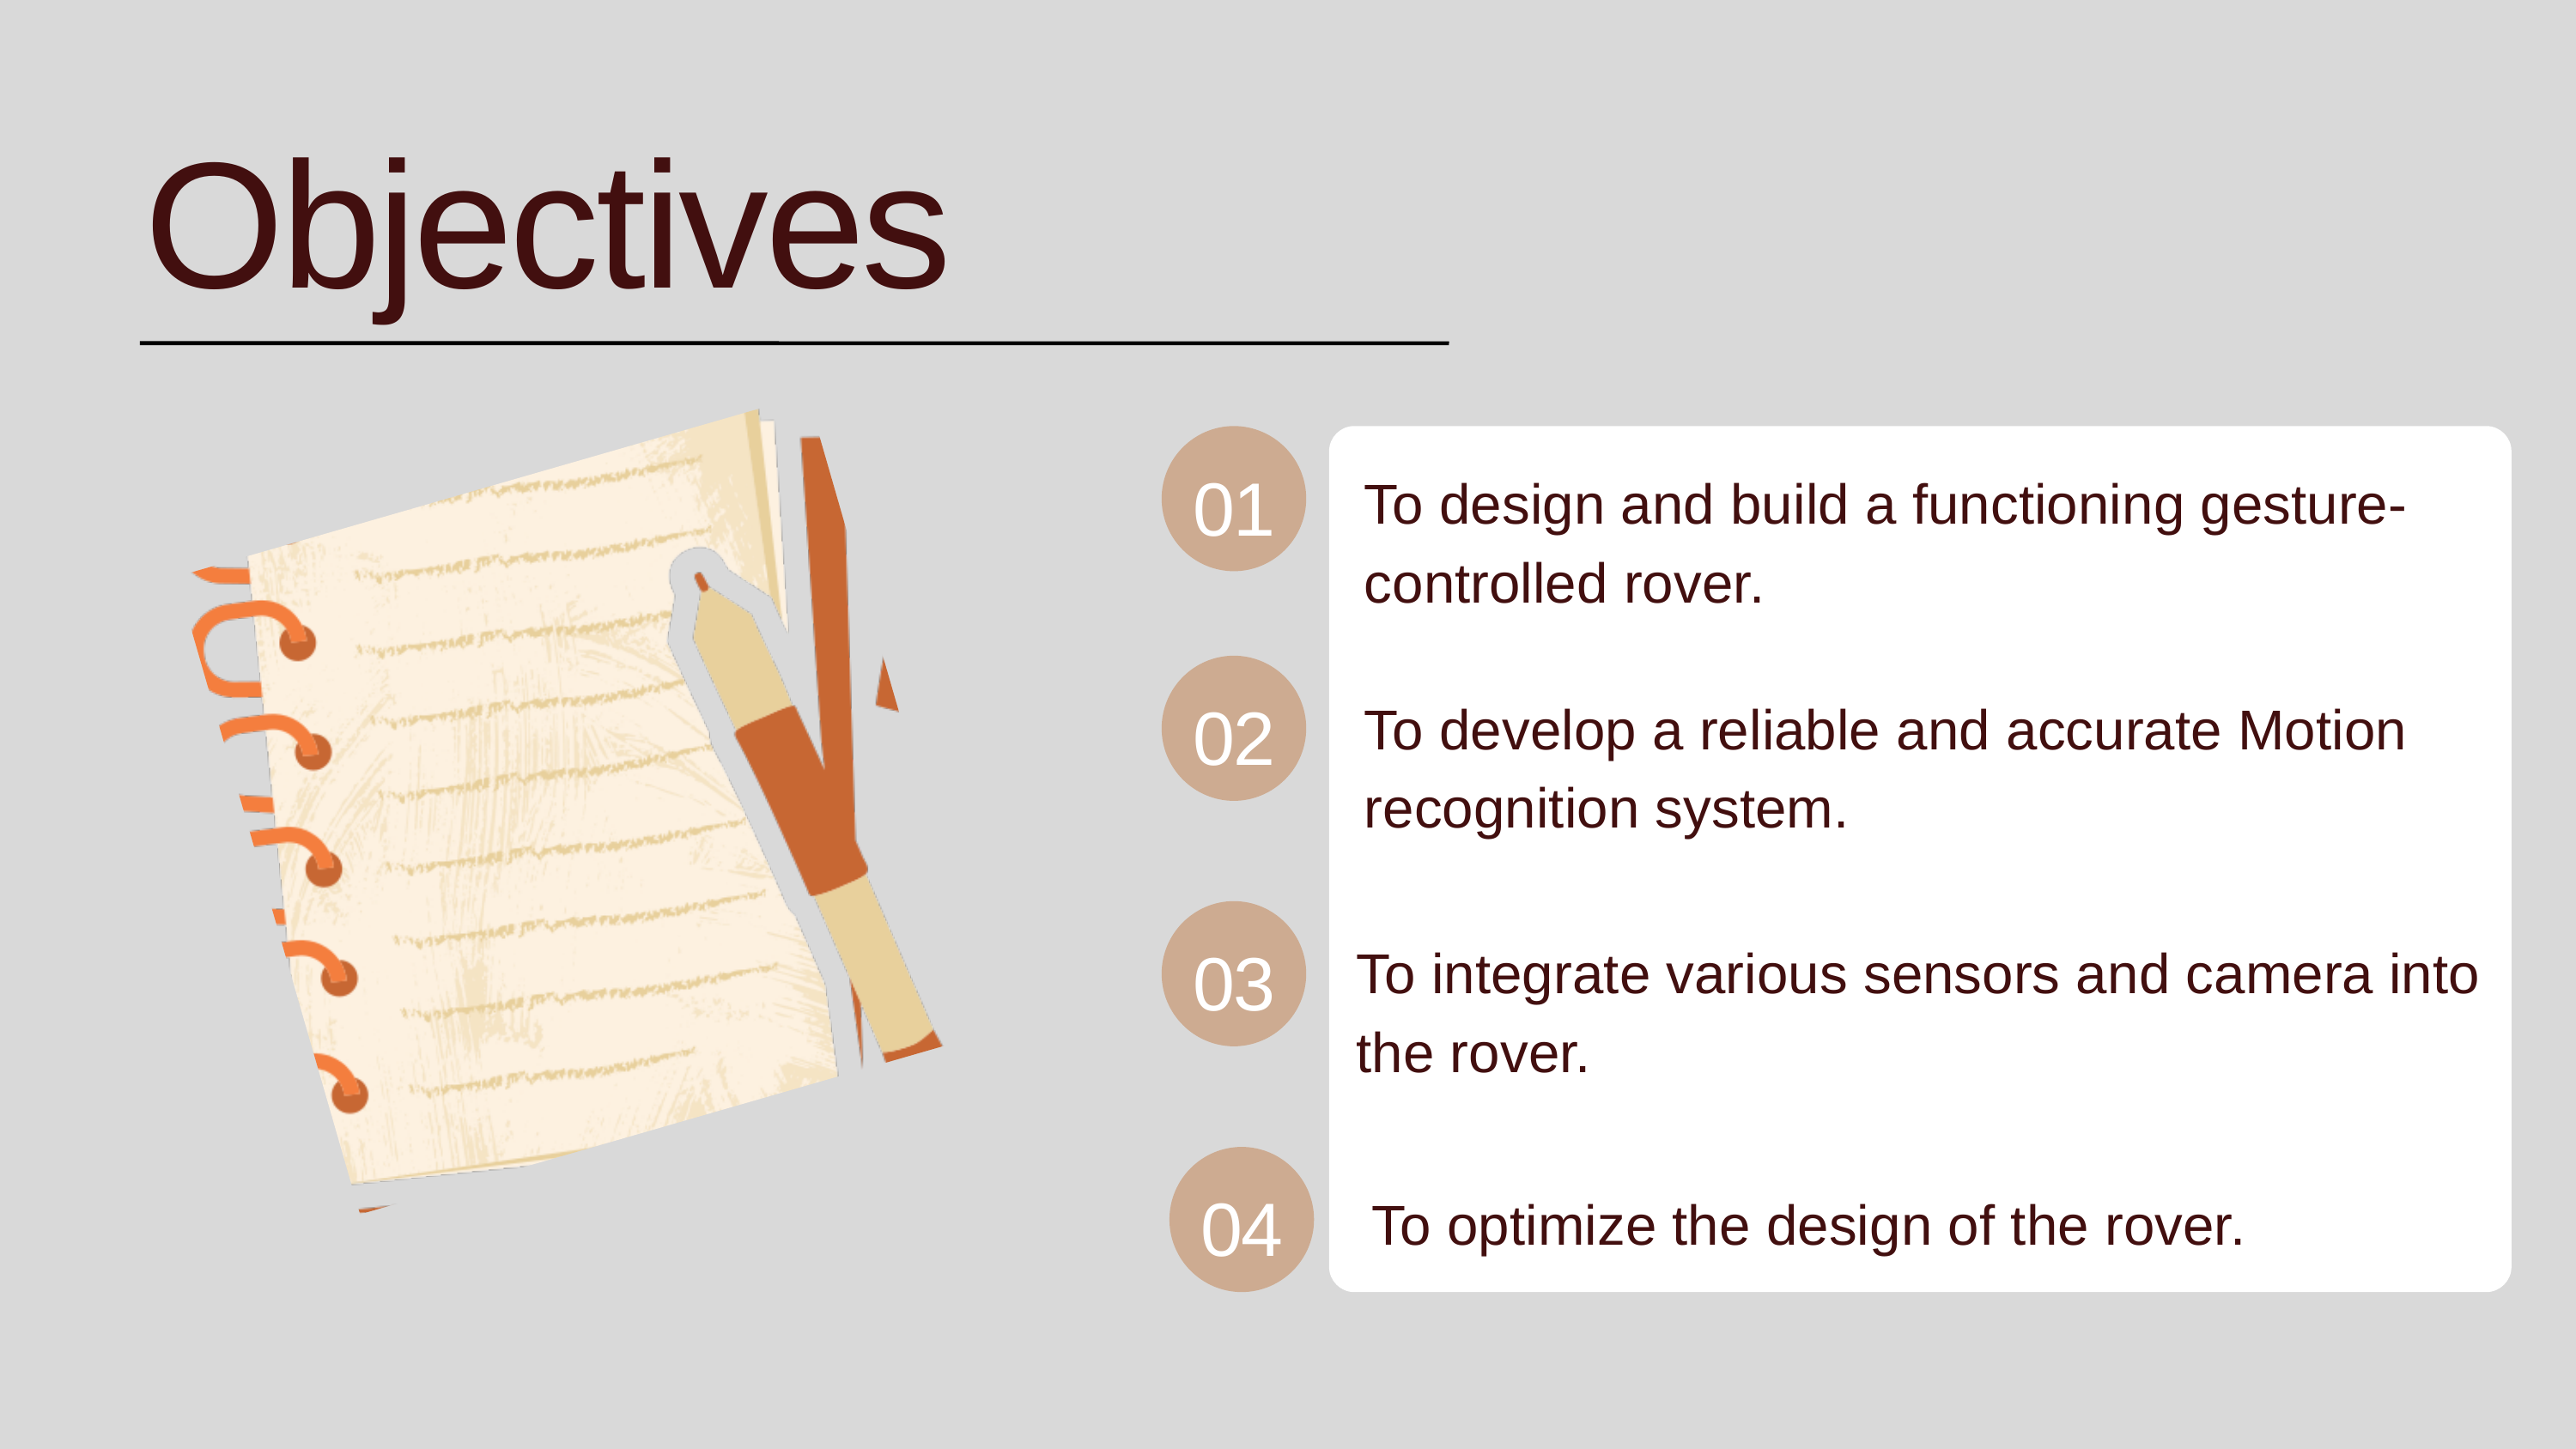

Objectives

To design and build a functioning gesture-controlled rover.

01

To develop a reliable and accurate Motion recognition system.

02

To integrate various sensors and camera into the rover.

03

To optimize the design of the rover.

04